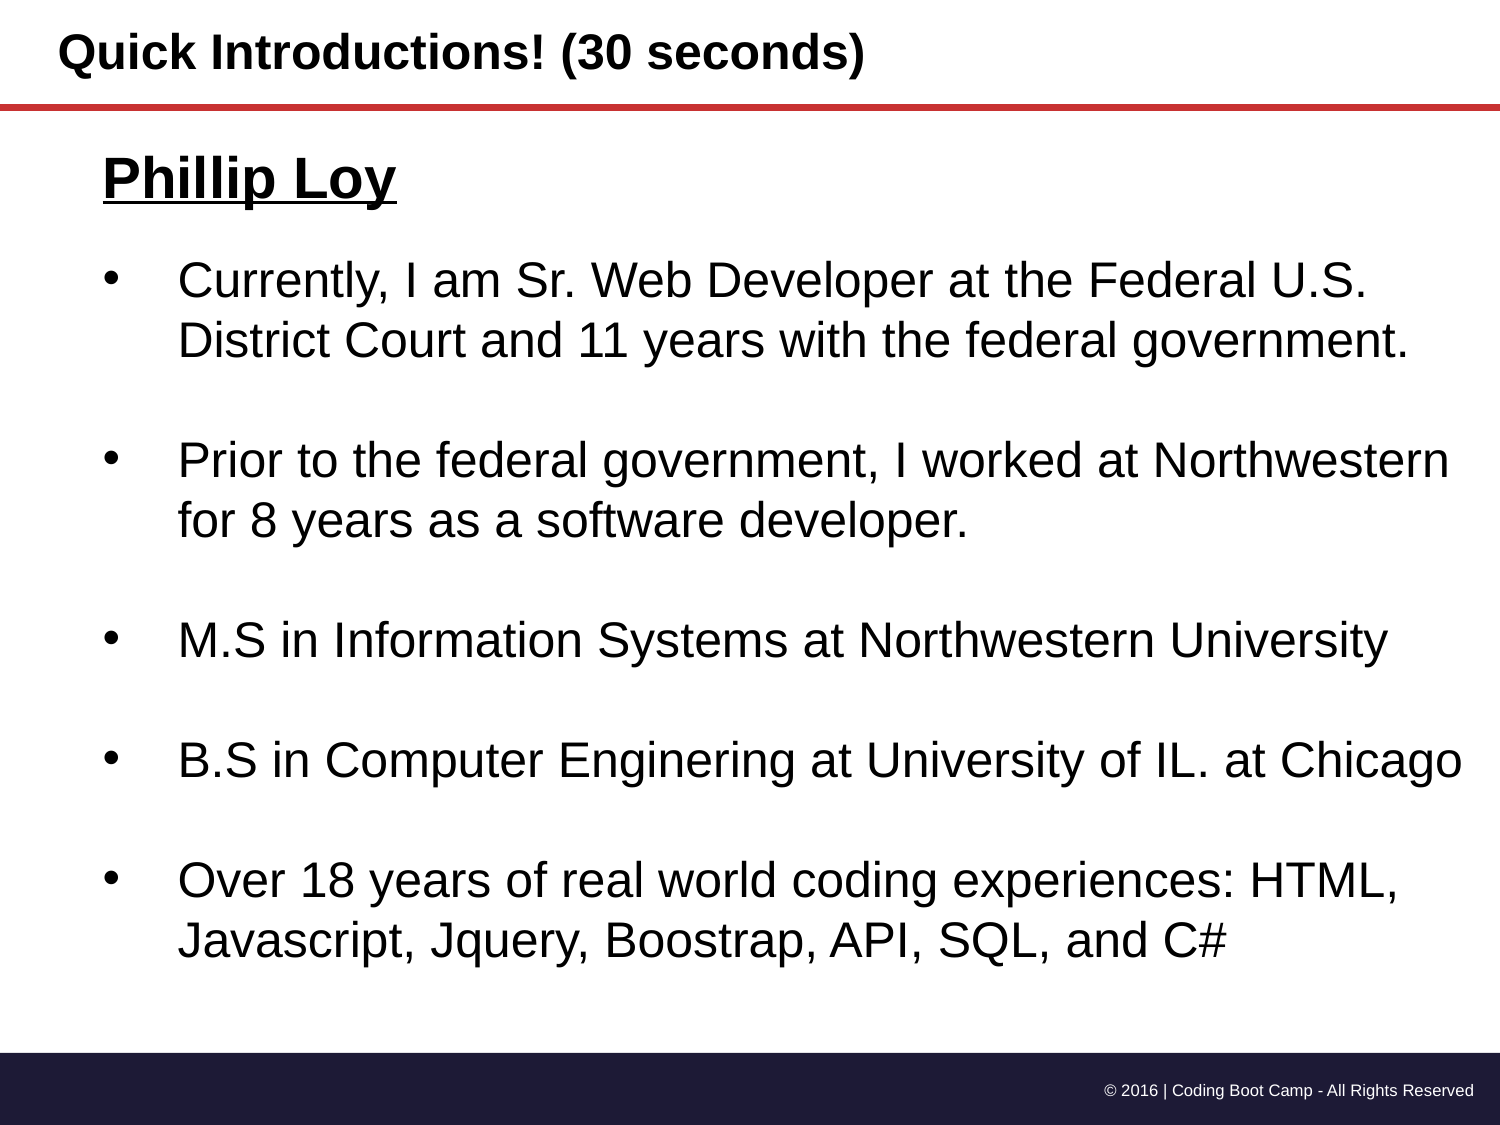

# Quick Introductions! (30 seconds)
Phillip Loy

Currently, I am Sr. Web Developer at the Federal U.S. District Court and 11 years with the federal government.

Prior to the federal government, I worked at Northwestern for 8 years as a software developer.

M.S in Information Systems at Northwestern University

B.S in Computer Enginering at University of IL. at Chicago

Over 18 years of real world coding experiences: HTML, Javascript, Jquery, Boostrap, API, SQL, and C#